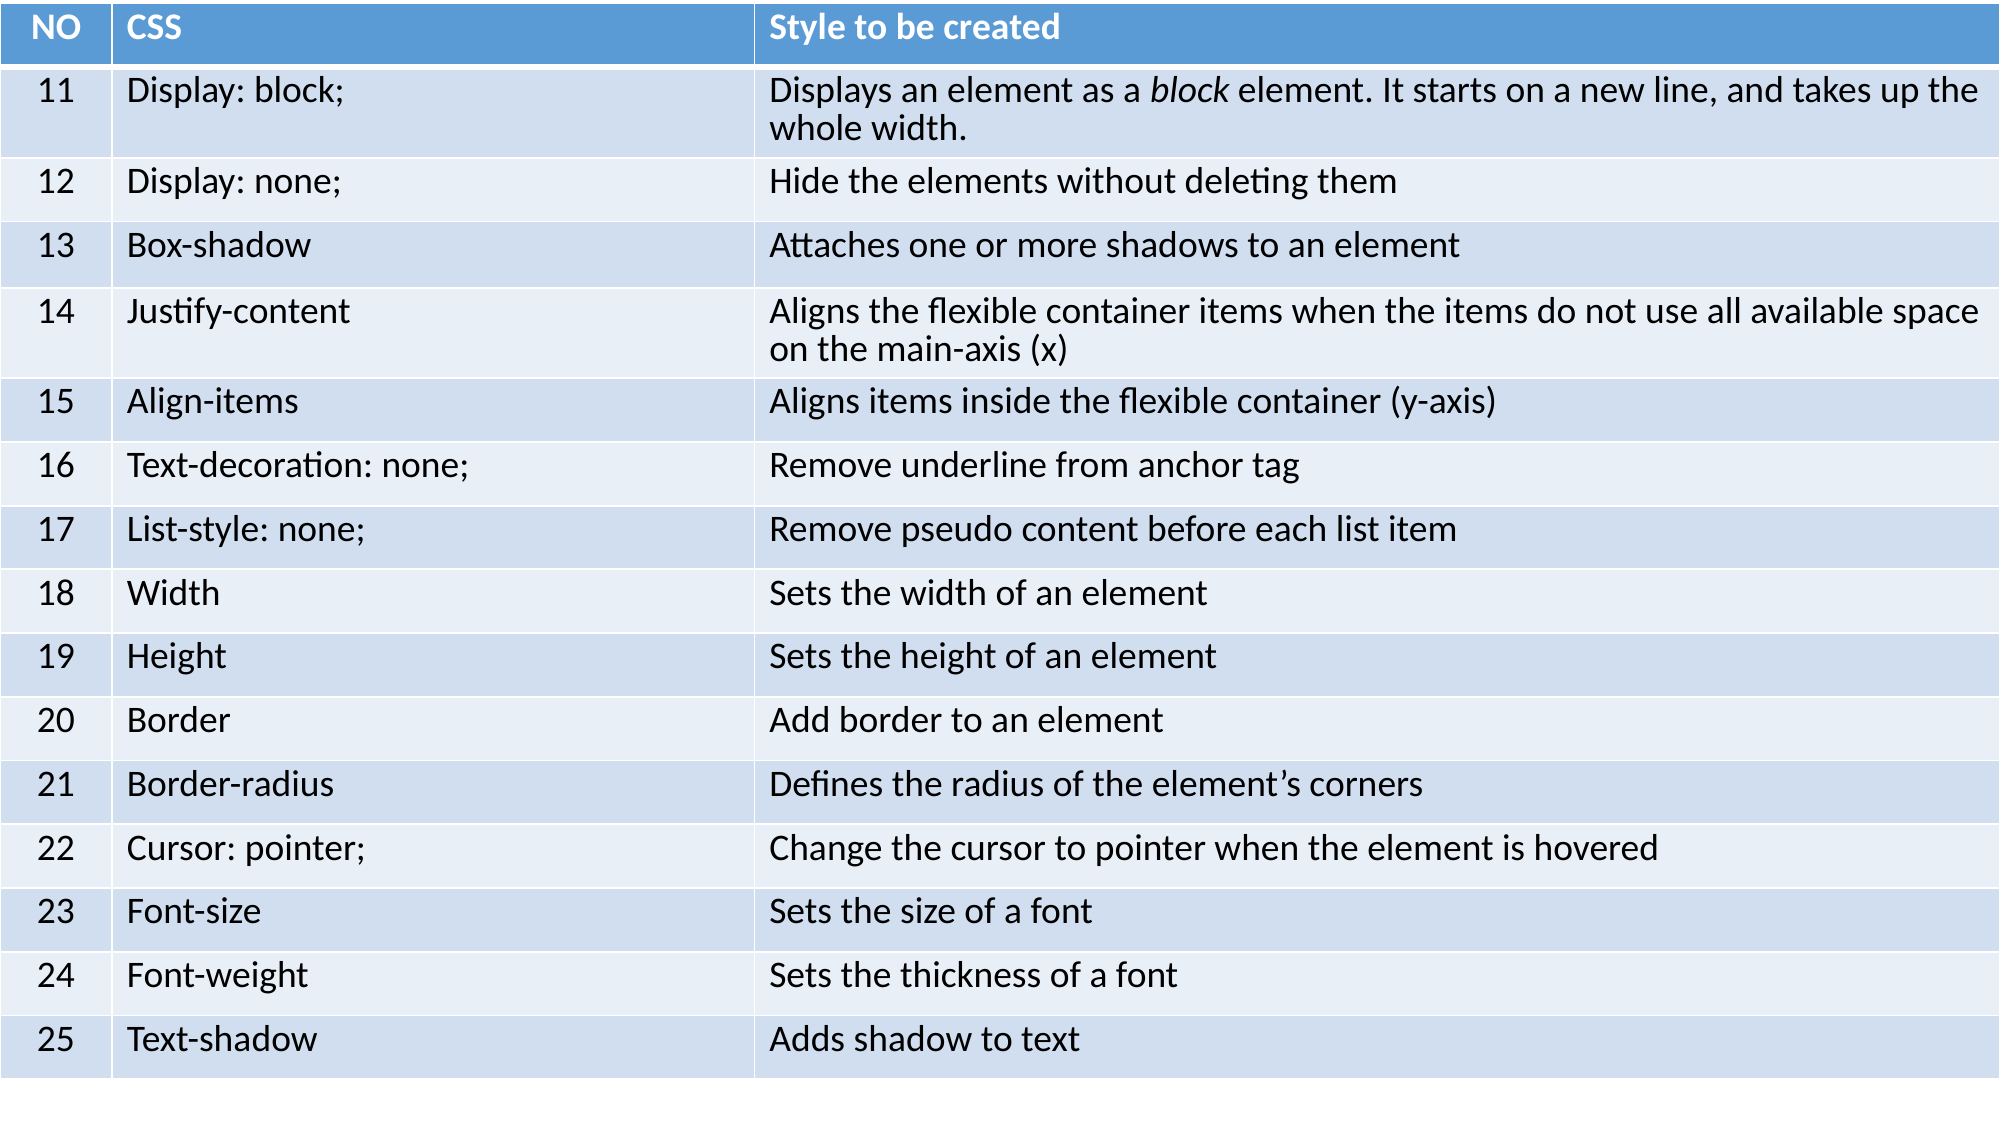

| NO | CSS | Style to be created |
| --- | --- | --- |
| 11 | Display: block; | Displays an element as a block element. It starts on a new line, and takes up the whole width. |
| 12 | Display: none; | Hide the elements without deleting them |
| 13 | Box-shadow | Attaches one or more shadows to an element |
| 14 | Justify-content | Aligns the flexible container items when the items do not use all available space on the main-axis (x) |
| 15 | Align-items | Aligns items inside the flexible container (y-axis) |
| 16 | Text-decoration: none; | Remove underline from anchor tag |
| 17 | List-style: none; | Remove pseudo content before each list item |
| 18 | Width | Sets the width of an element |
| 19 | Height | Sets the height of an element |
| 20 | Border | Add border to an element |
| 21 | Border-radius | Defines the radius of the element’s corners |
| 22 | Cursor: pointer; | Change the cursor to pointer when the element is hovered |
| 23 | Font-size | Sets the size of a font |
| 24 | Font-weight | Sets the thickness of a font |
| 25 | Text-shadow | Adds shadow to text |